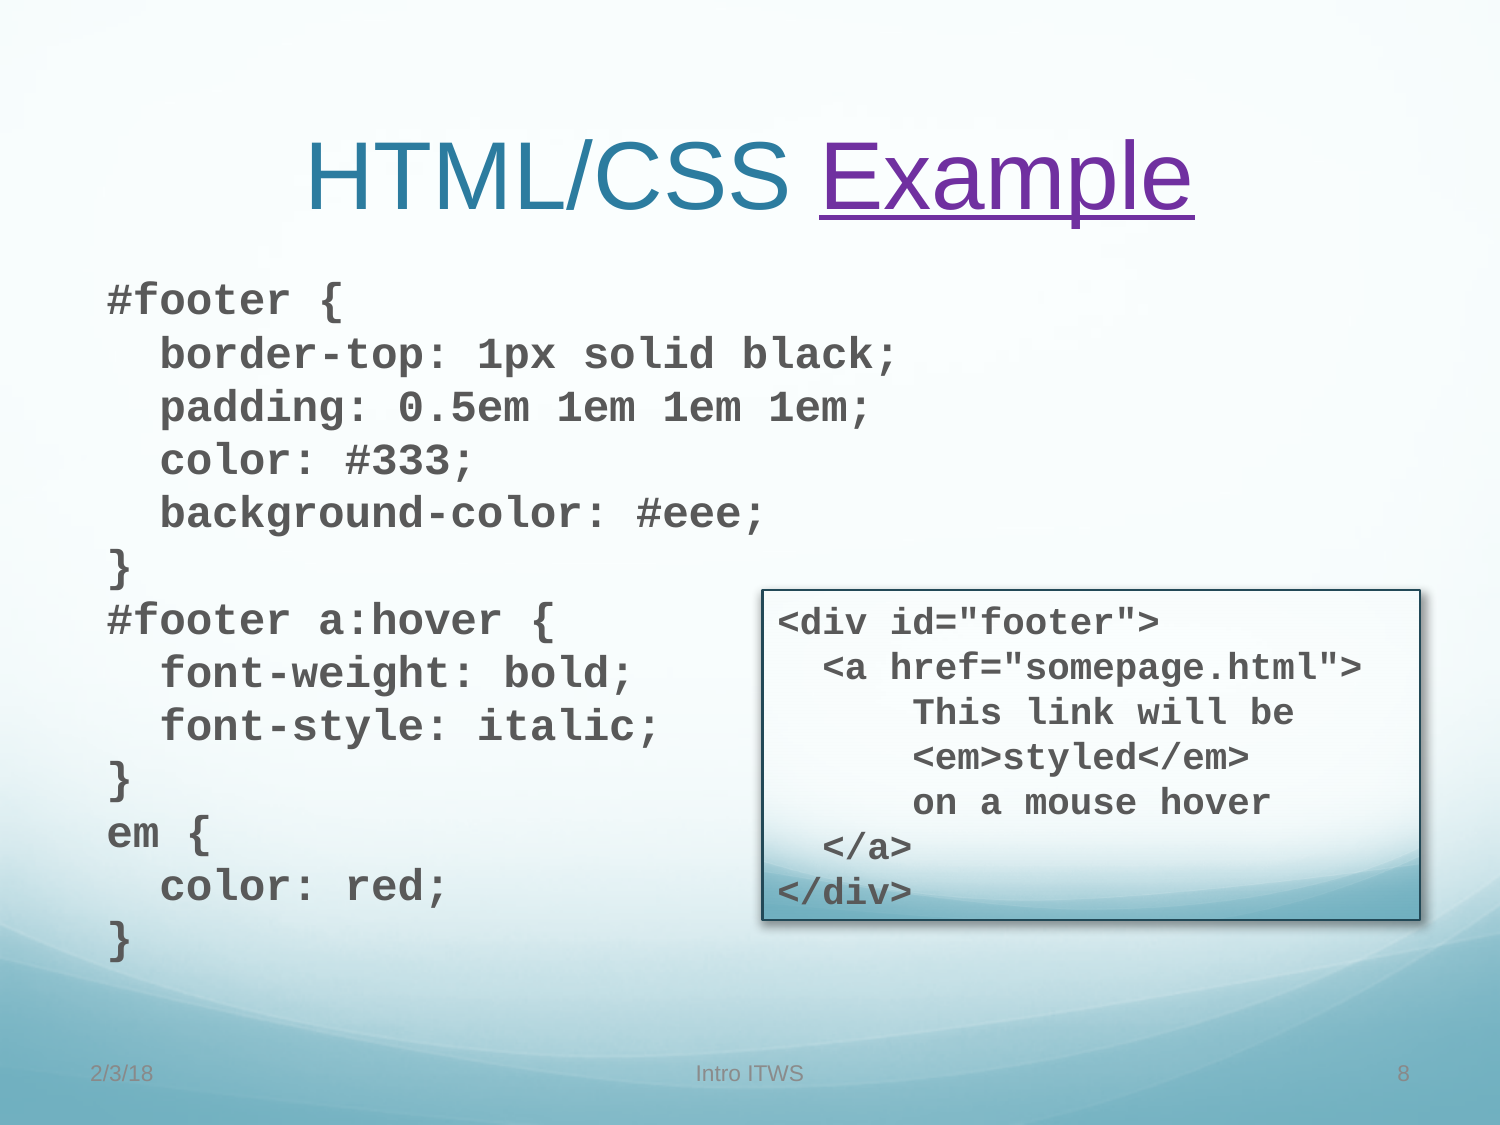

# HTML/CSS Example
#footer {
  border-top: 1px solid black;
  padding: 0.5em 1em 1em 1em;
  color: #333;
  background-color: #eee;
}
#footer a:hover {
  font-weight: bold;
  font-style: italic;
}
em {
  color: red;
}
<div id="footer">
  <a href="somepage.html">
      This link will be
      <em>styled</em>
      on a mouse hover
  </a>
</div>
2/3/18
Intro ITWS
8